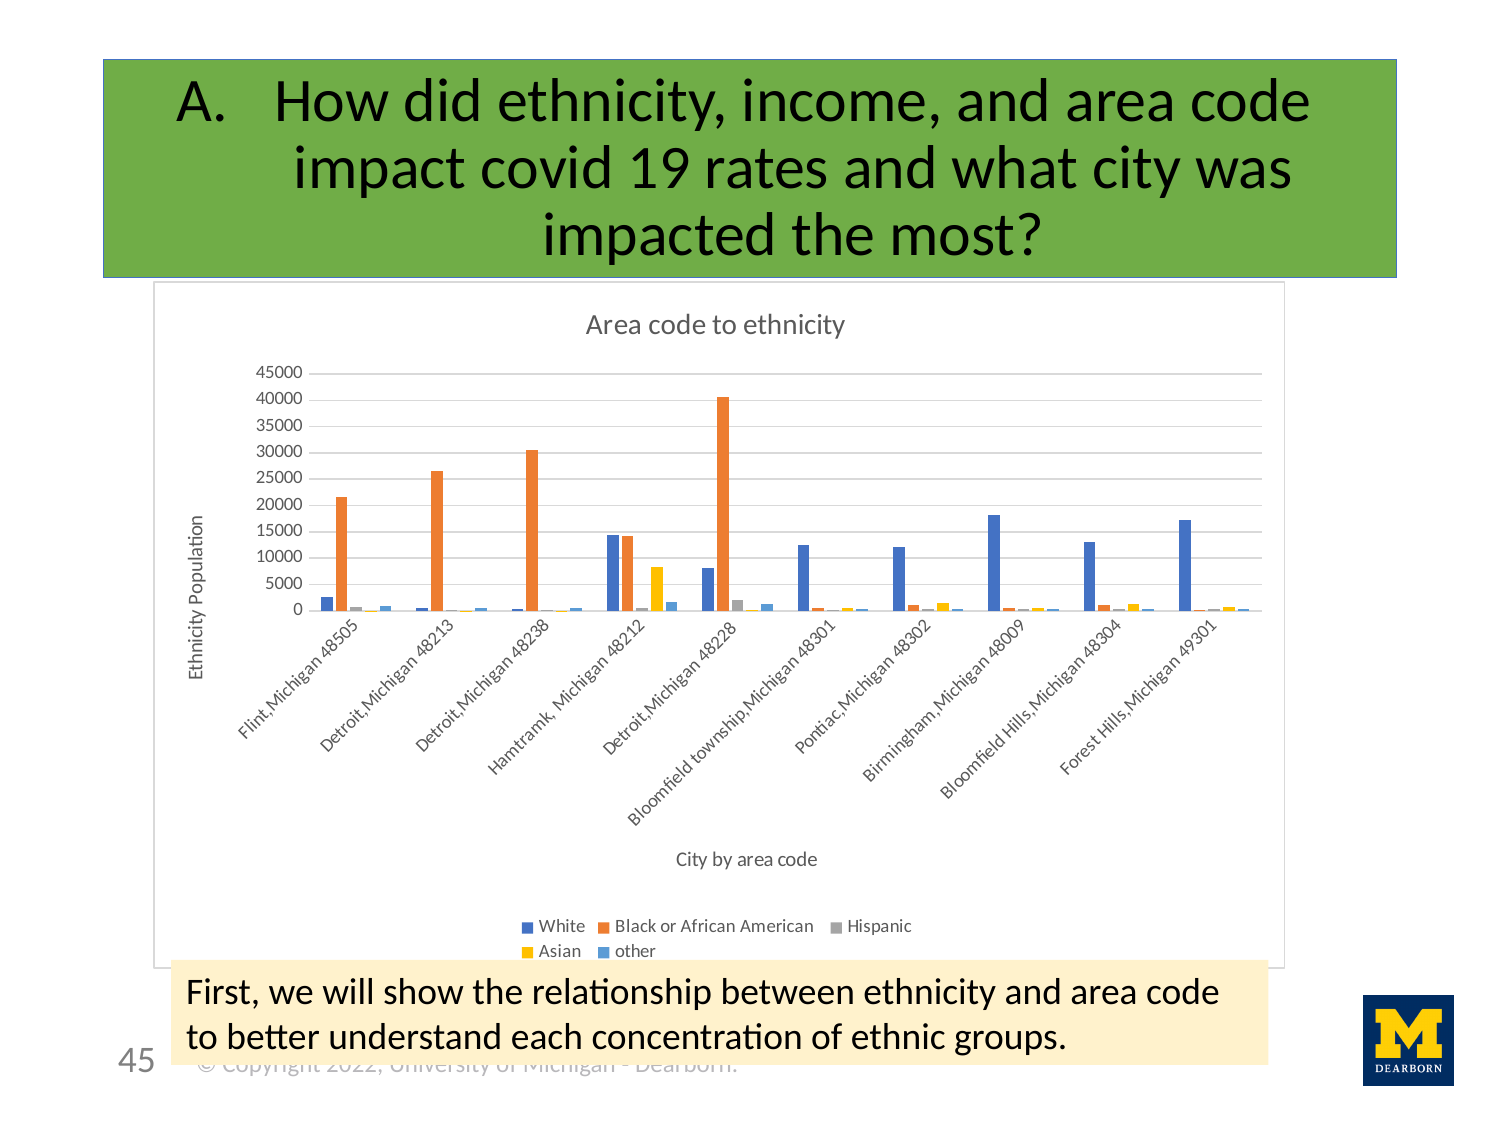

# How did ethnicity, income, and area code impact covid 19 rates and what city was impacted the most?

### Chart: Area code to ethnicity

| Category | White | Black or African American  | Hispanic  | Asian | other |
|---|---|---|---|---|---|
| Flint,Michigan 48505 | 2566.0 | 21670.0 | 639.0 | 14.0 | 821.0 |
| Detroit,Michigan 48213 | 516.0 | 26549.0 | 160.0 | 28.0 | 459.0 |
| Detroit,Michigan 48238 | 249.0 | 30637.0 | 206.0 | 24.0 | 627.0 |
| Hamtramk, Michigan 48212 | 14321.0 | 14140.0 | 565.0 | 8369.0 | 1643.0 |
| Detroit,Michigan 48228  | 8075.0 | 40610.0 | 2069.0 | 103.0 | 1273.0 |
| Bloomfield township,Michigan 48301 | 12443.0 | 569.0 | 211.0 | 606.0 | 298.0 |
| Pontiac,Michigan 48302 | 12131.0 | 1034.0 | 290.0 | 1560.0 | 345.0 |
| Birmingham,Michigan 48009 | 18247.0 | 601.0 | 419.0 | 500.0 | 340.0 |
| Bloomfield Hills,Michigan 48304 | 13058.0 | 1146.0 | 324.0 | 1226.0 | 255.0 |
| Forest Hills,Michigan 49301 | 17246.0 | 186.0 | 347.0 | 639.0 | 283.0 |
First, we will show the relationship between ethnicity and area code to better understand each concentration of ethnic groups.